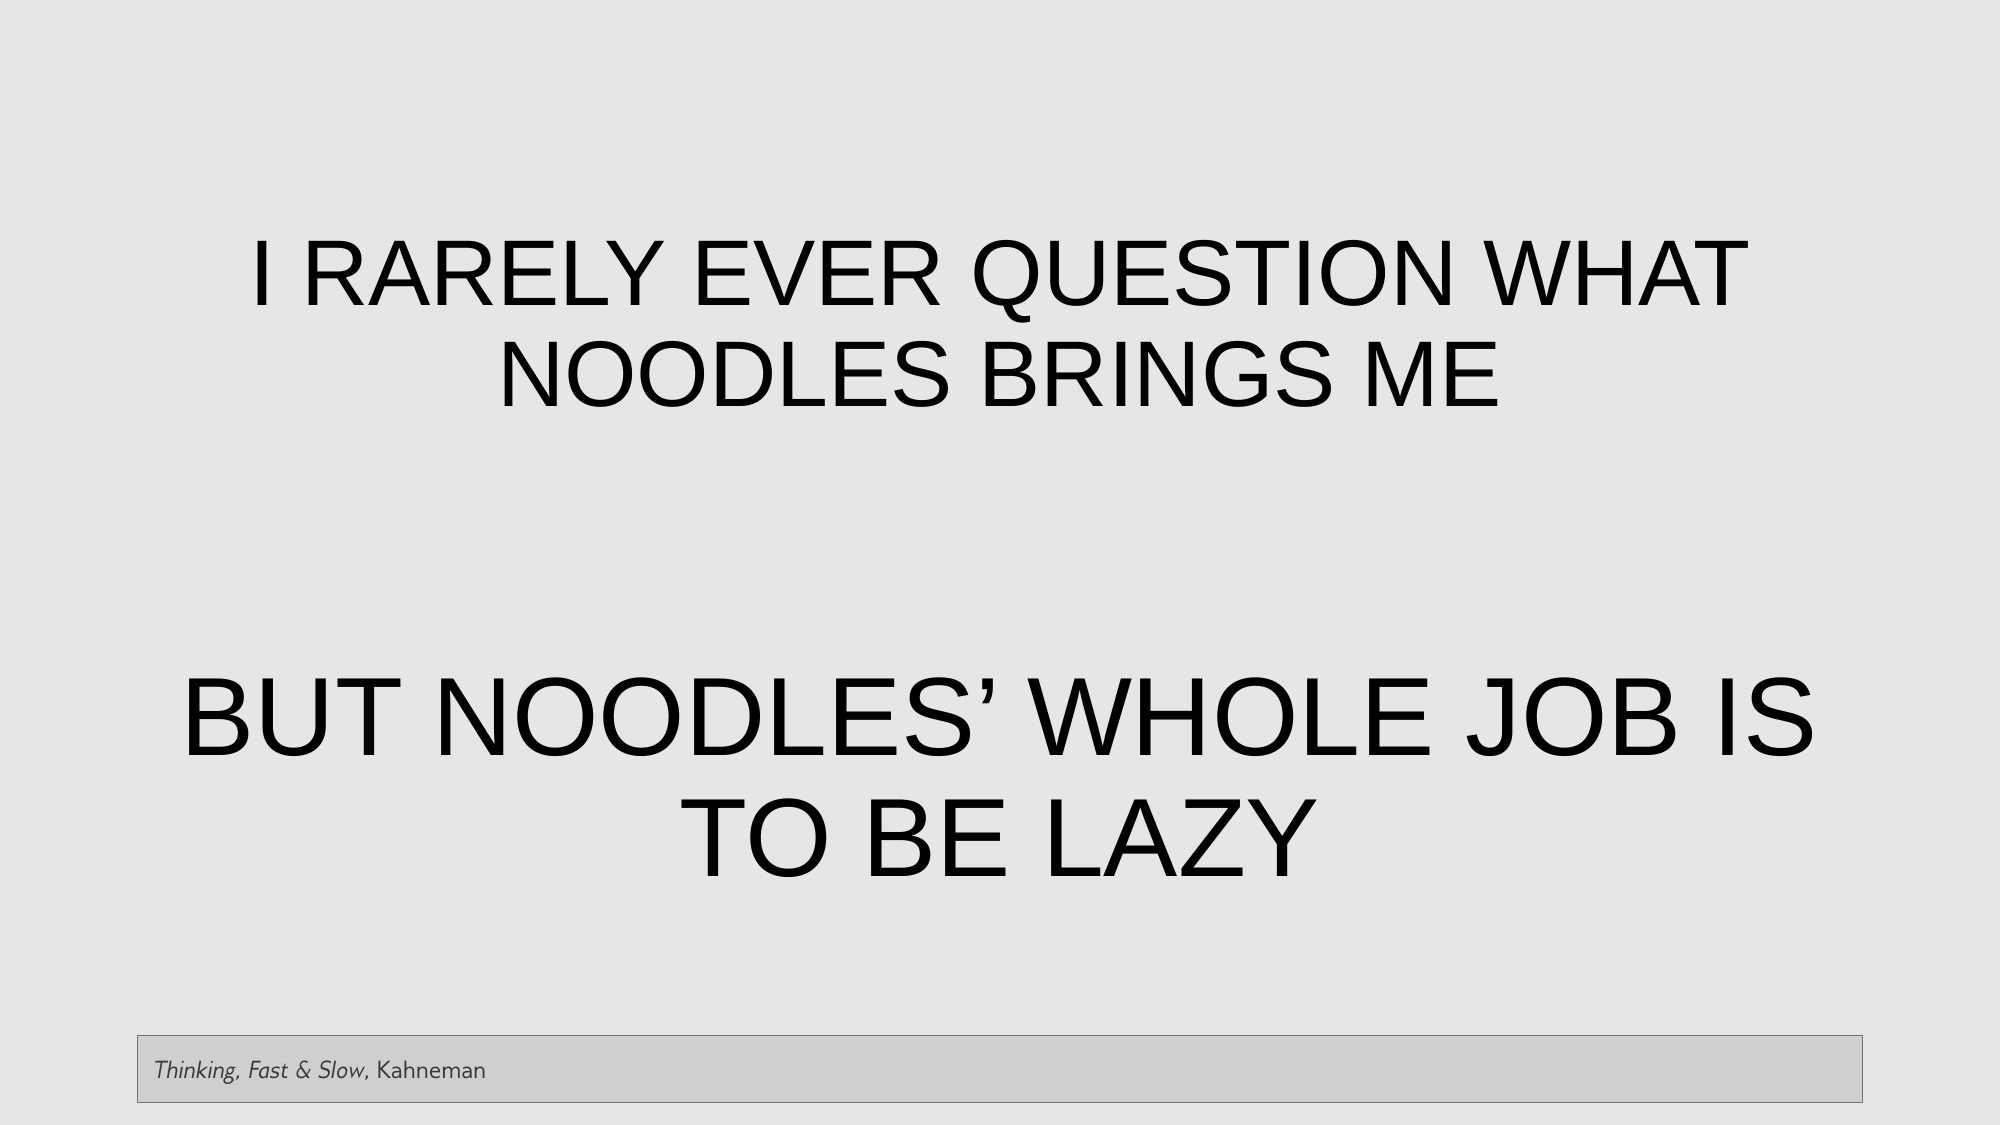

# I rarely ever question what Noodles brings me
But Noodles’ whole job is to be lazy
Thinking, Fast & Slow, Kahneman